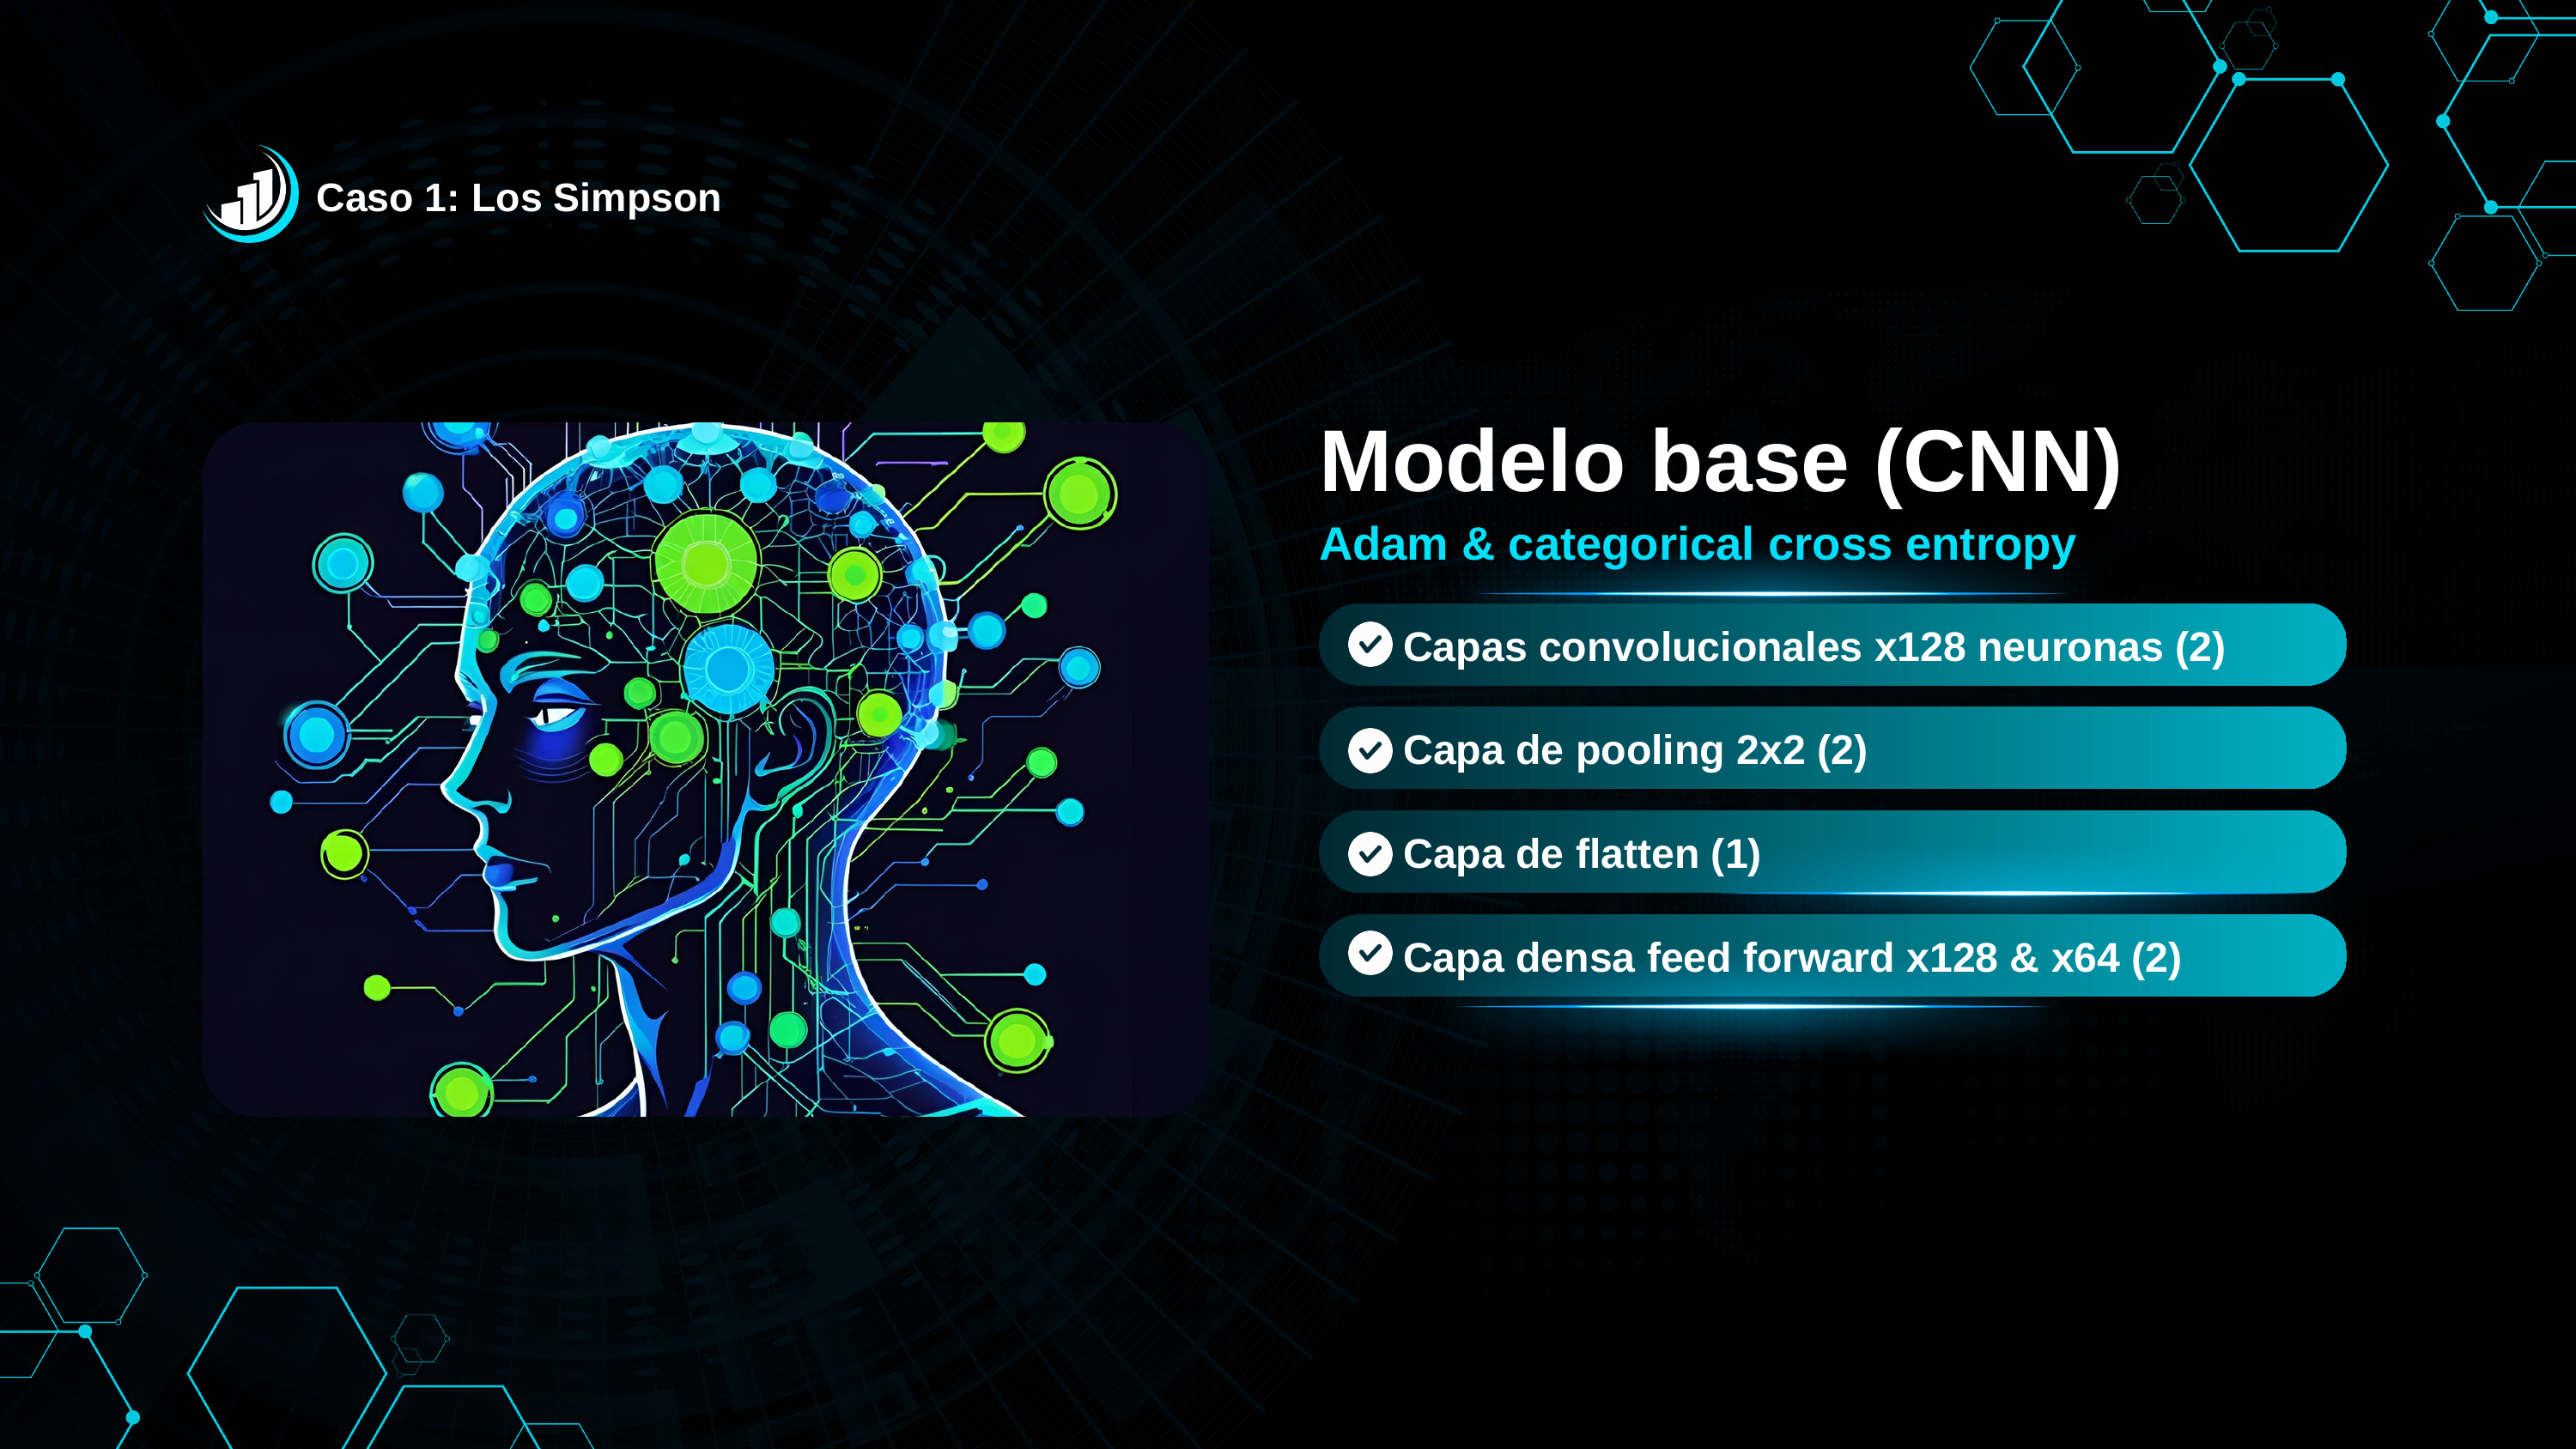

Caso 1: Los Simpson
Modelo base (CNN)

Adam & categorical cross entropy

Capas convolucionales x128 neuronas (2)

Capa de pooling 2x2 (2)

Capa de flatten (1)

Capa densa feed forward x128 & x64 (2)